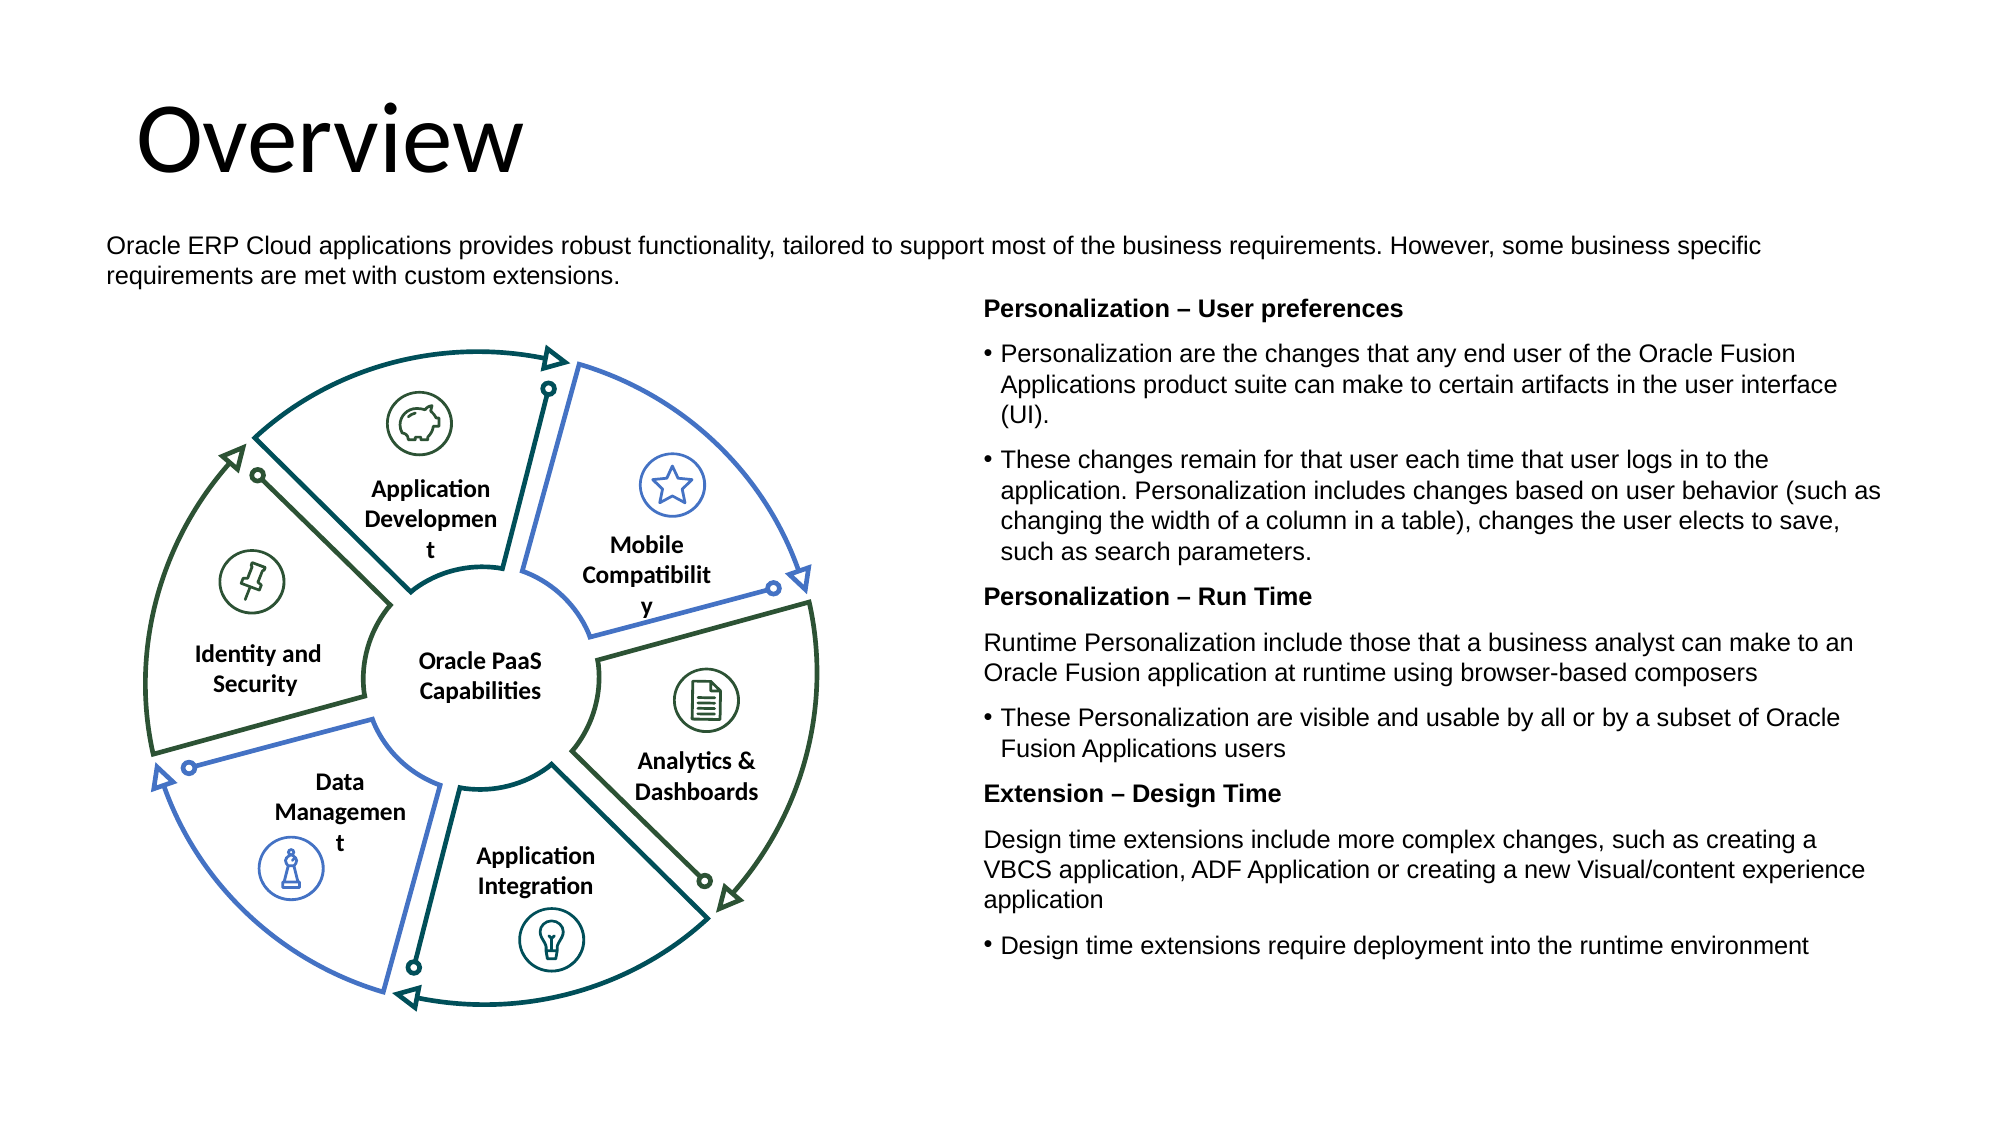

Overview
Oracle ERP Cloud applications provides robust functionality, tailored to support most of the business requirements. However, some business specific requirements are met with custom extensions.

Application Development

Mobile Compatibility

Identity and Security
Oracle PaaS Capabilities

Analytics & Dashboards
Data Management
Application Integration

Personalization – User preferences
Personalization are the changes that any end user of the Oracle Fusion Applications product suite can make to certain artifacts in the user interface (UI).
These changes remain for that user each time that user logs in to the application. Personalization includes changes based on user behavior (such as changing the width of a column in a table), changes the user elects to save, such as search parameters.
Personalization – Run Time
Runtime Personalization include those that a business analyst can make to an Oracle Fusion application at runtime using browser-based composers
These Personalization are visible and usable by all or by a subset of Oracle Fusion Applications users
Extension – Design Time
Design time extensions include more complex changes, such as creating a VBCS application, ADF Application or creating a new Visual/content experience application
Design time extensions require deployment into the runtime environment